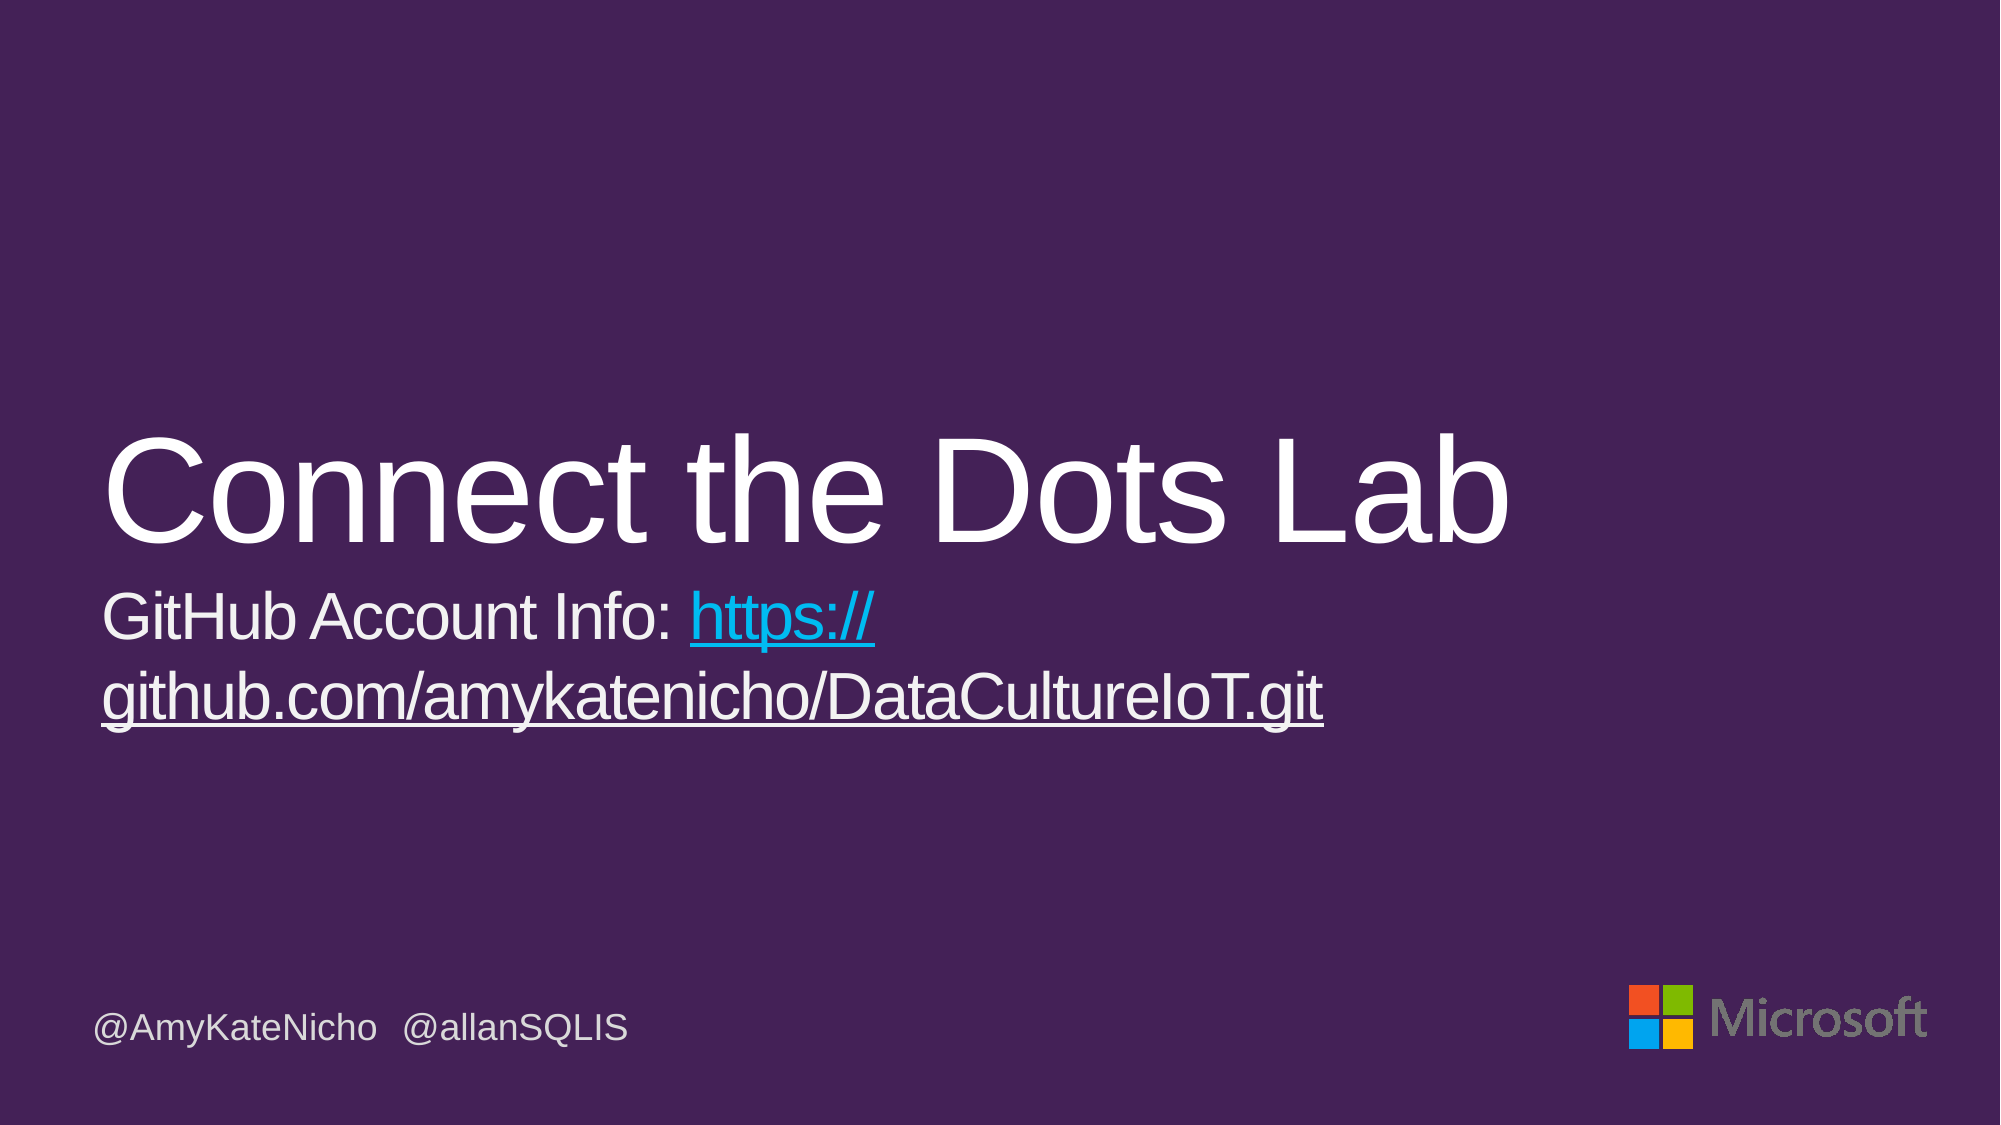

# Connect the Dots Lab GitHub Account Info: https://github.com/amykatenicho/DataCultureIoT.git
@AmyKateNicho
@allanSQLIS